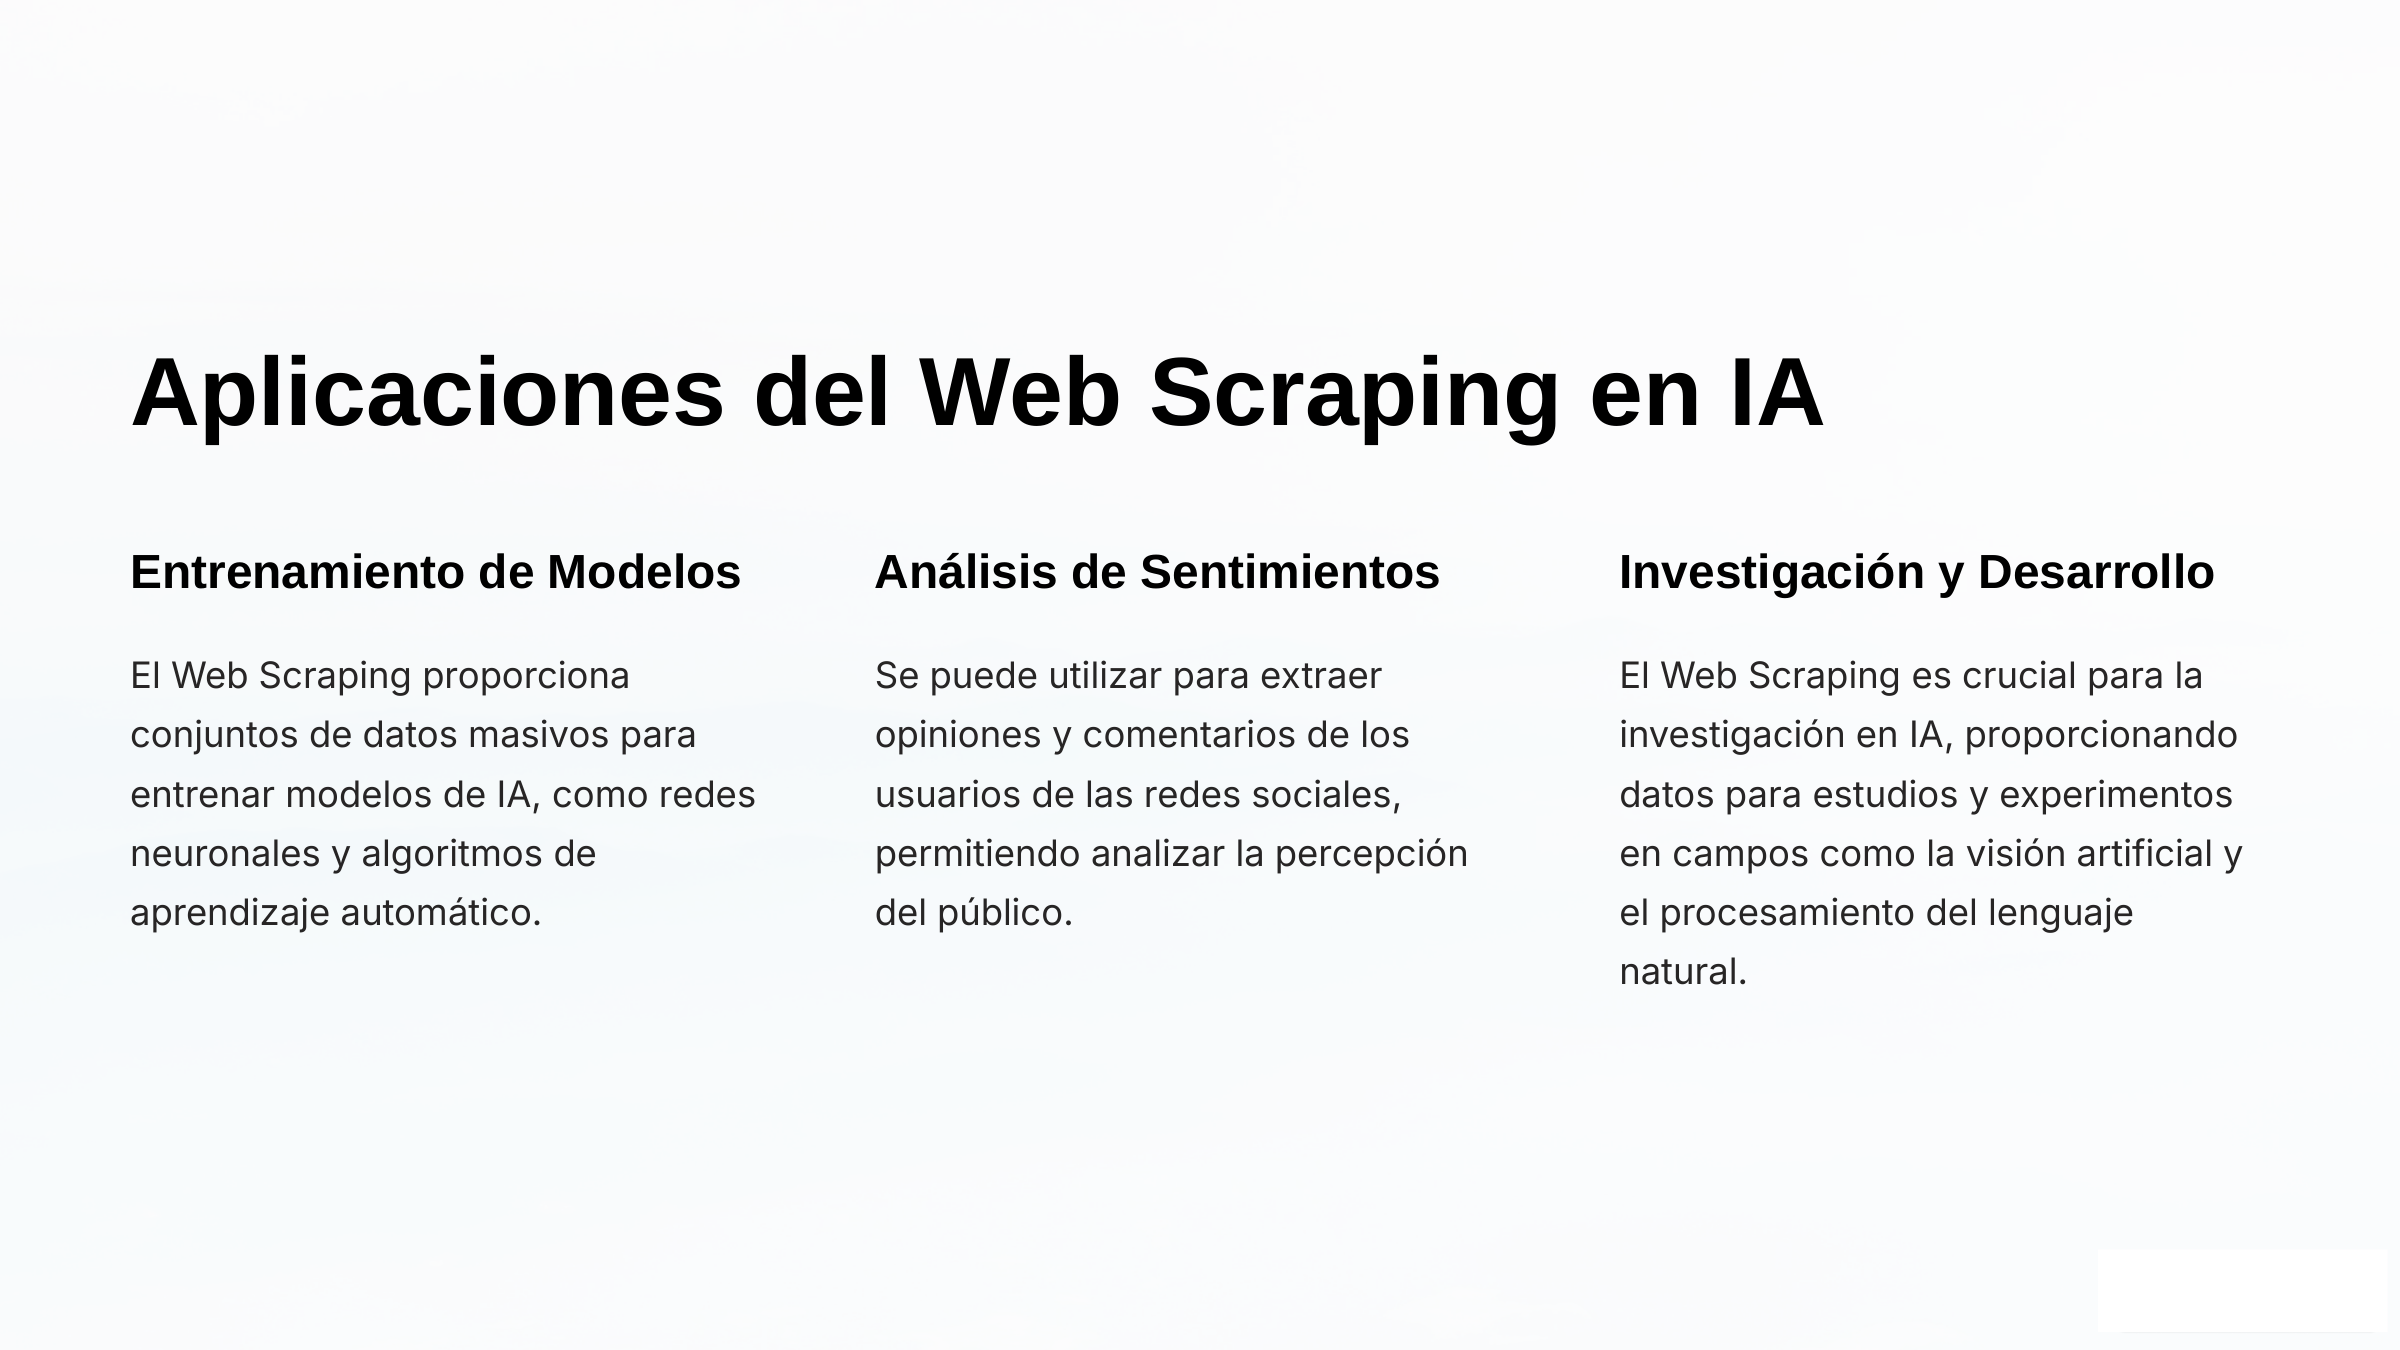

Aplicaciones del Web Scraping en IA
Entrenamiento de Modelos
Análisis de Sentimientos
Investigación y Desarrollo
El Web Scraping proporciona conjuntos de datos masivos para entrenar modelos de IA, como redes neuronales y algoritmos de aprendizaje automático.
Se puede utilizar para extraer opiniones y comentarios de los usuarios de las redes sociales, permitiendo analizar la percepción del público.
El Web Scraping es crucial para la investigación en IA, proporcionando datos para estudios y experimentos en campos como la visión artificial y el procesamiento del lenguaje natural.